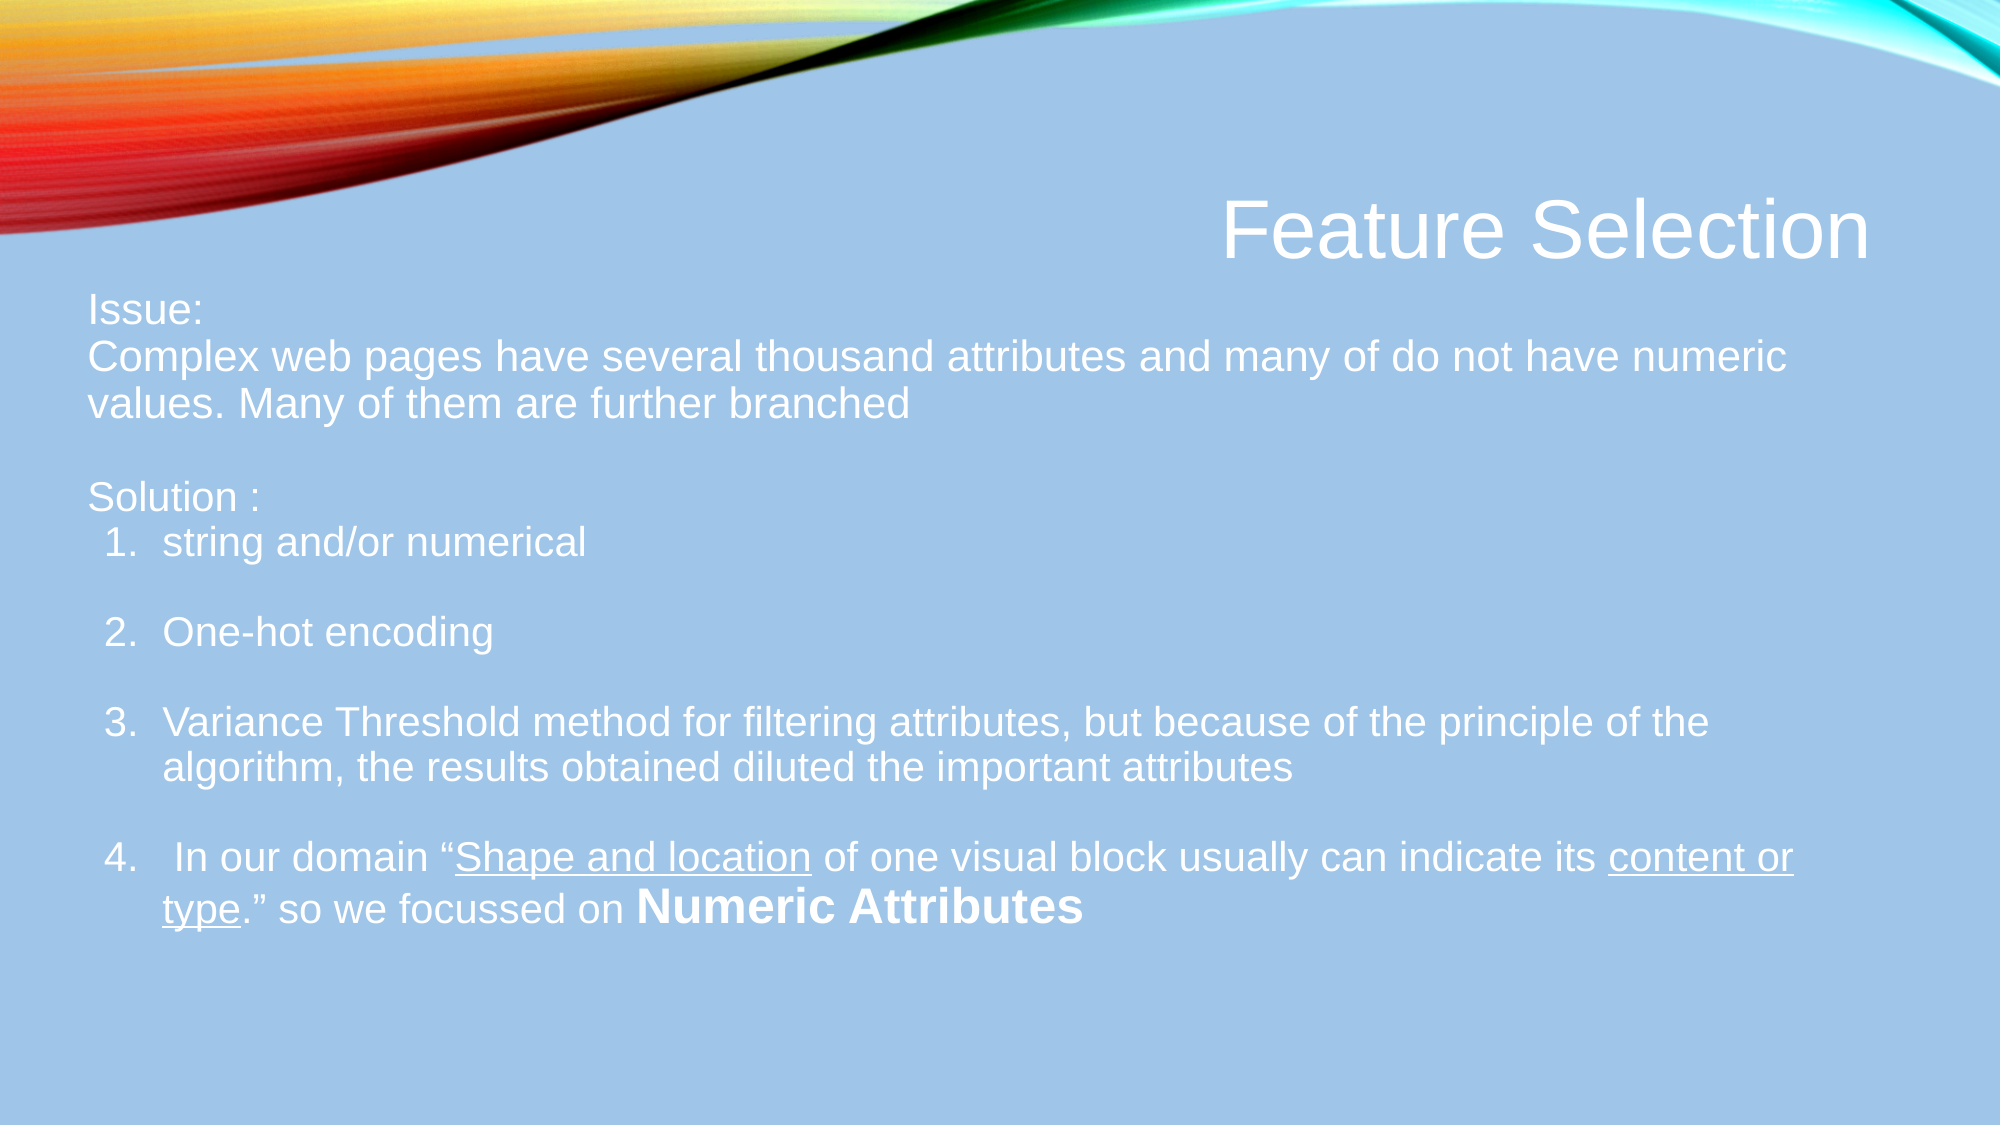

# Feature Selection
Issue:
Complex web pages have several thousand attributes and many of do not have numeric values. Many of them are further branched

Solution :
string and/or numerical

One-hot encoding

Variance Threshold method for filtering attributes, but because of the principle of the algorithm, the results obtained diluted the important attributes

 In our domain “Shape and location of one visual block usually can indicate its content or type.” so we focussed on Numeric Attributes